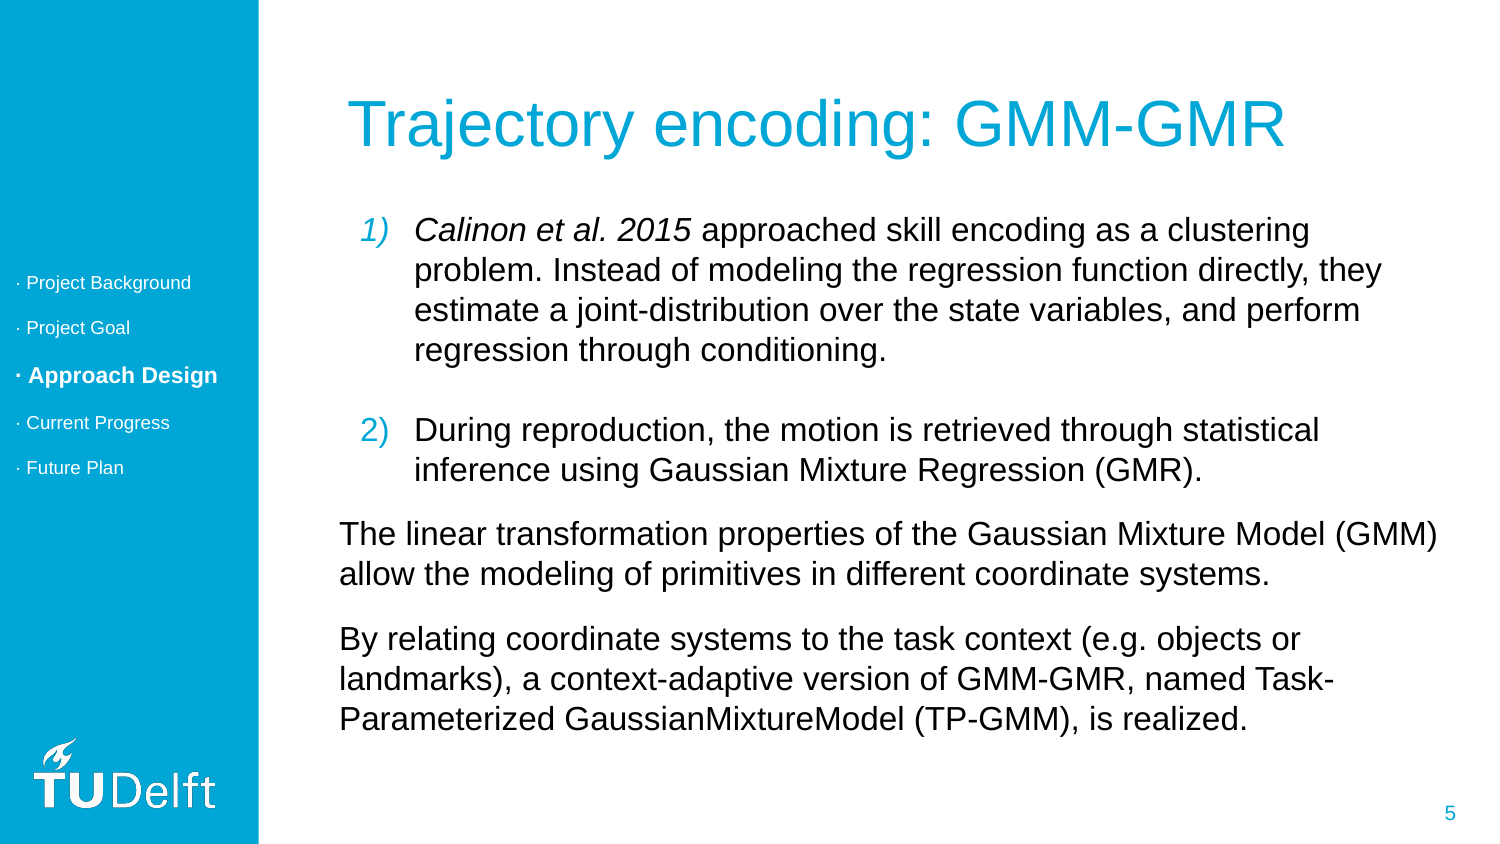

Trajectory encoding: GMM-GMR
Calinon et al. 2015 approached skill encoding as a clustering problem. Instead of modeling the regression function directly, they estimate a joint-distribution over the state variables, and perform regression through conditioning.
During reproduction, the motion is retrieved through statistical inference using Gaussian Mixture Regression (GMR).
The linear transformation properties of the Gaussian Mixture Model (GMM) allow the modeling of primitives in different coordinate systems.
By relating coordinate systems to the task context (e.g. objects or landmarks), a context-adaptive version of GMM-GMR, named Task-Parameterized GaussianMixtureModel (TP-GMM), is realized.

· Project Background

· Project Goal

· Approach Design

· Current Progress

· Future Plan